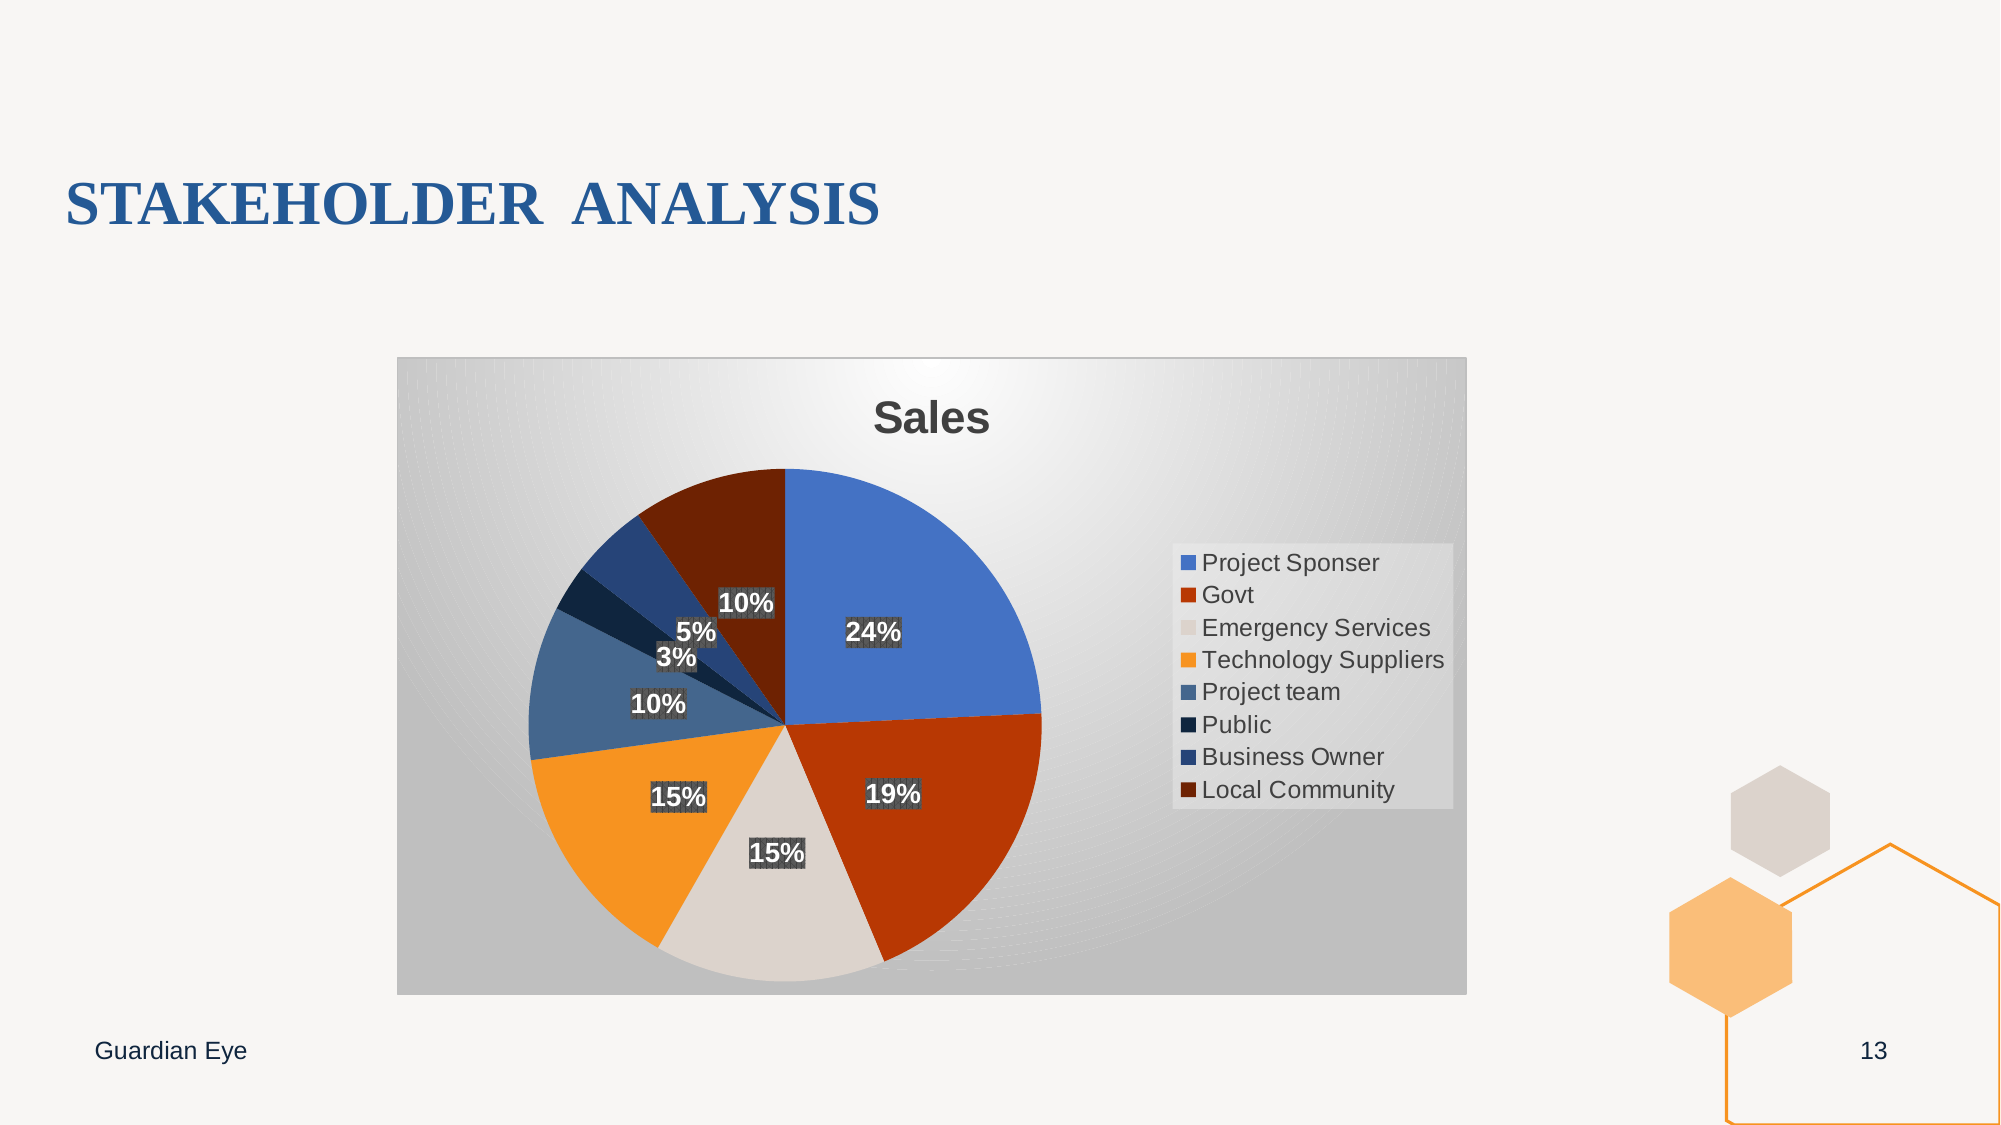

STAKEHOLDER  ANALYSIS

### Chart:

| Category | Sales |
|---|---|
| Project Sponser | 25.0 |
| Govt | 20.0 |
| Emergency Services | 15.0 |
| Technology Suppliers | 15.0 |
| Project team | 10.0 |
| Public | 3.0 |
| Business Owner | 5.0 |
| Local Community | 10.0 |
Guardian Eye
13